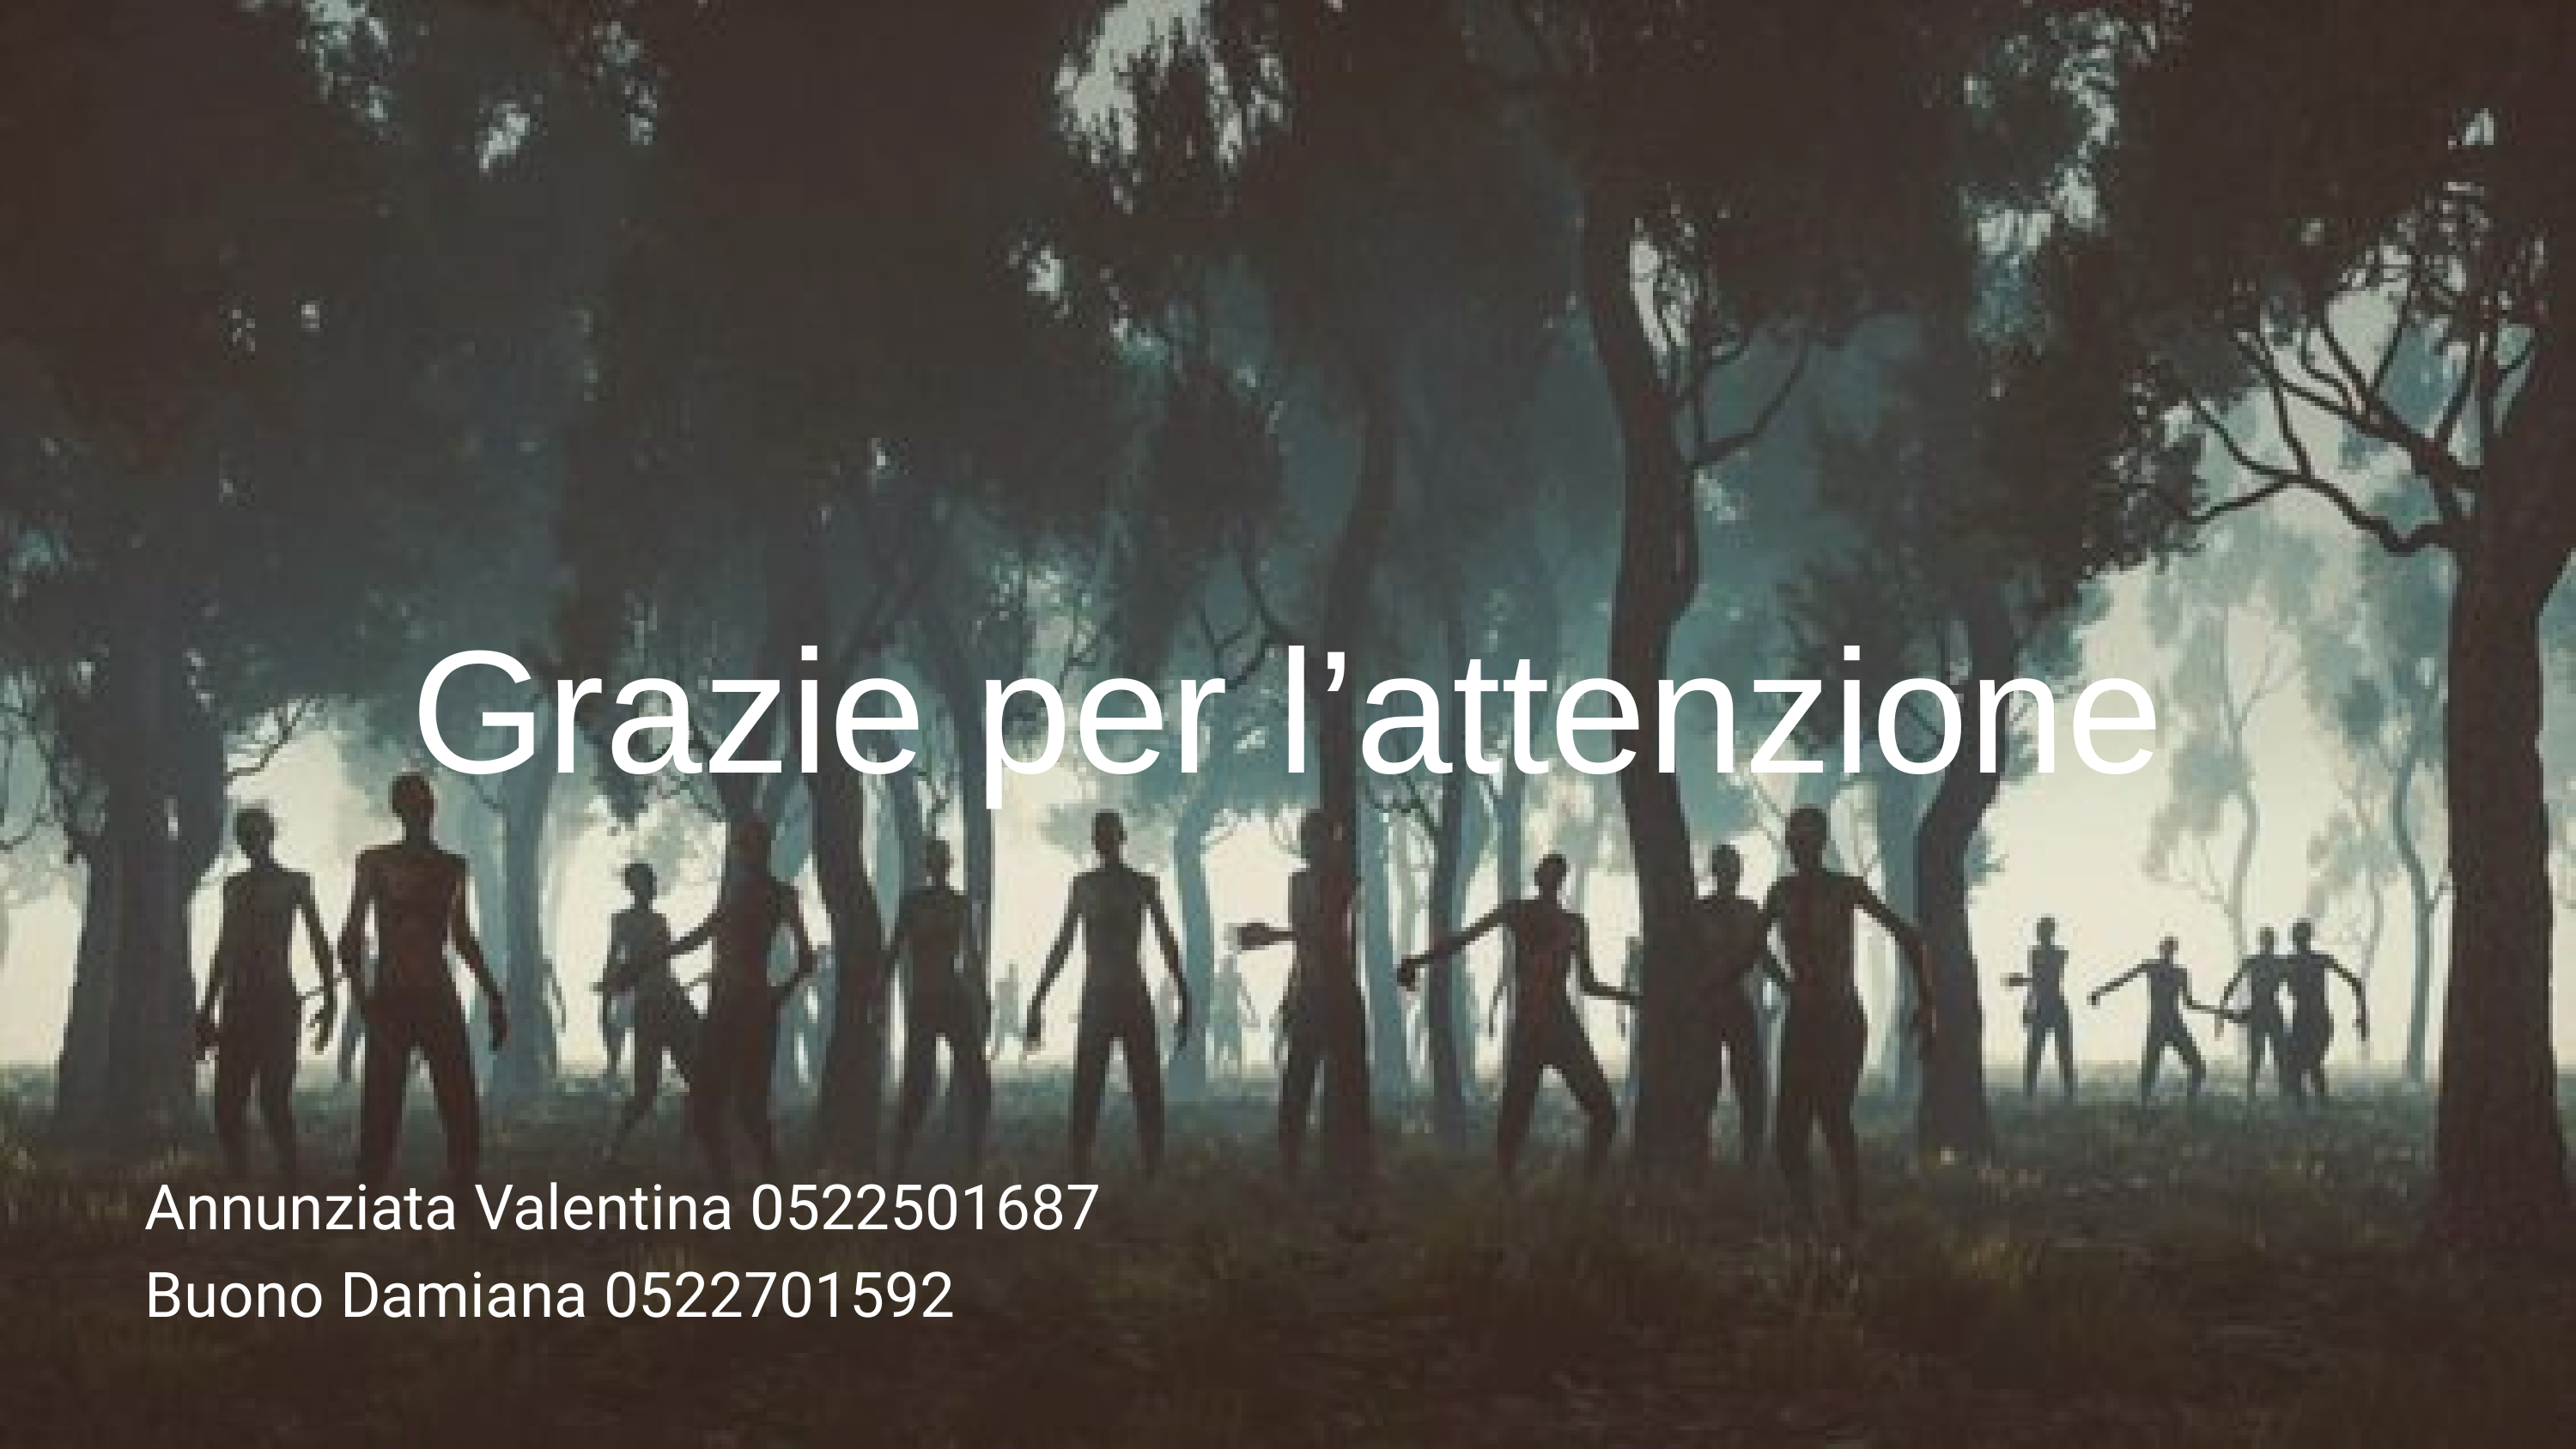

Grazie per l’attenzione
Annunziata Valentina 0522501687
Buono Damiana 0522701592